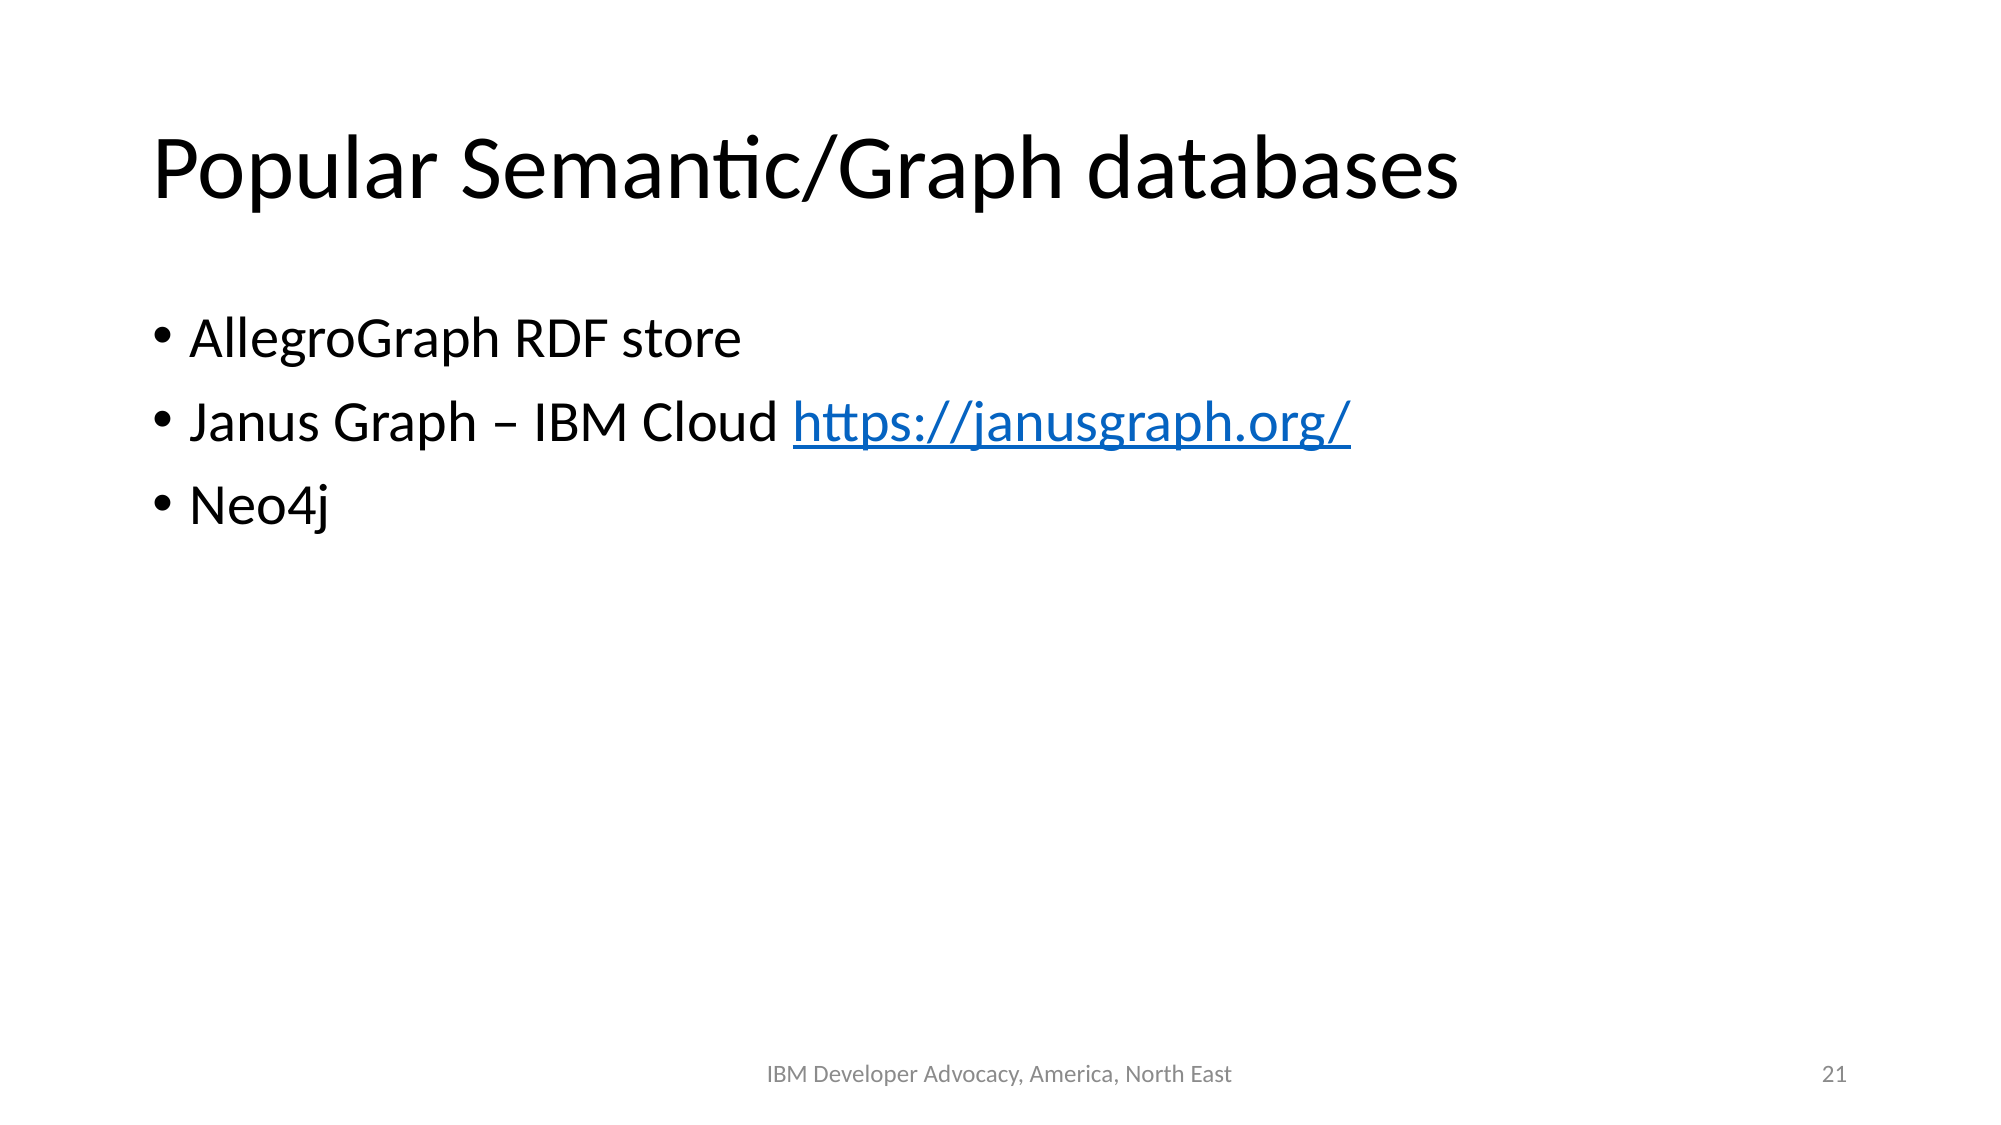

# Popular Semantic/Graph databases
AllegroGraph RDF store
Janus Graph – IBM Cloud https://janusgraph.org/
Neo4j
IBM Developer Advocacy, America, North East
21